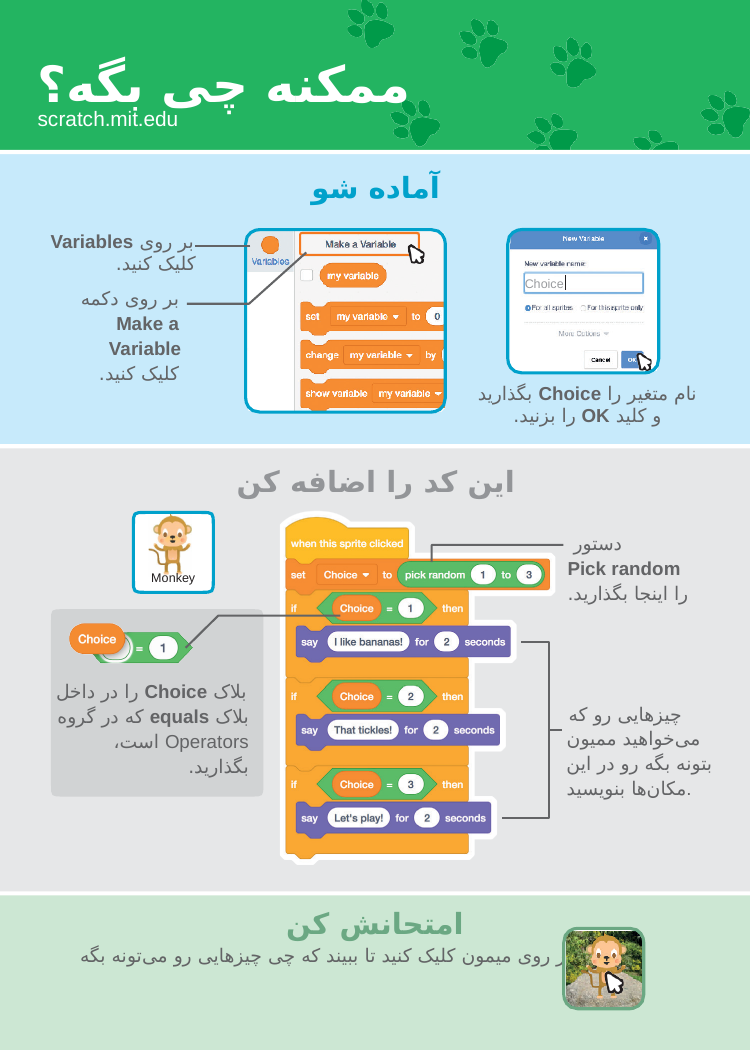

# ممکنه چی بگه؟
scratch.mit.edu

آماده شو
بر روی Variables کلیک کنید.

Choice
بر روی دکمه
Make a Variable
کلیک کنید.

نام متغیر را Choice بگذارید
و کلید OK را بزنید.

این کد را اضافه کن

دستور
Pick random
را اینجا بگذارید.

Monkey

بلاک Choice را در داخل بلاک equals که در گروه Operators است، بگذارید.
چیزهایی رو که می‌خواهید ممیون بتونه بگه رو در این مکان‌ها بنویسید.

امتحانش کن

بر روی میمون کلیک کنید تا ببیند که چی چیزهایی رو می‌تونه بگه.